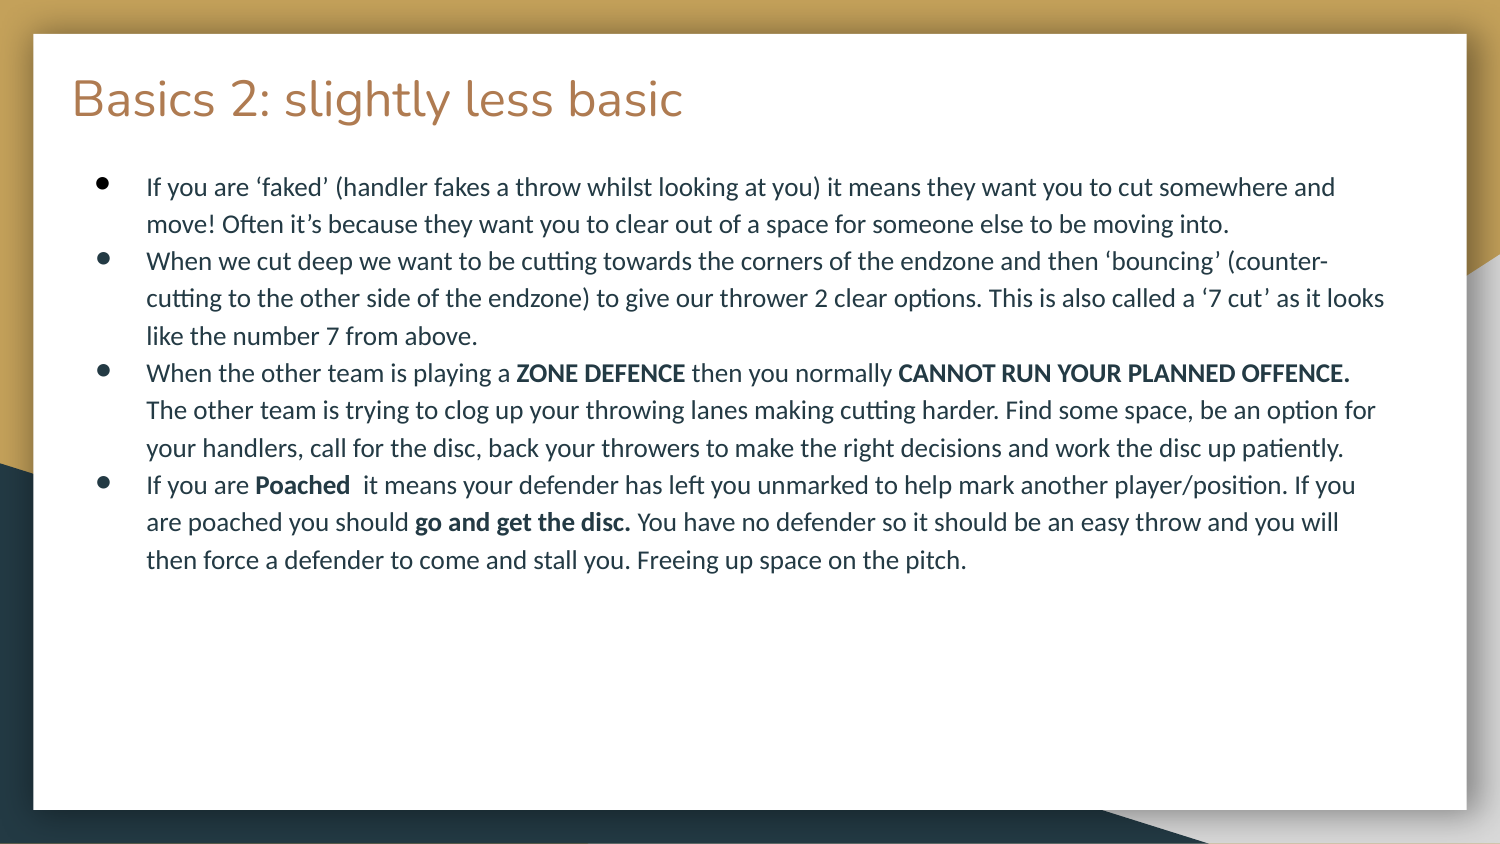

# Basics 2: slightly less basic
If you are ‘faked’ (handler fakes a throw whilst looking at you) it means they want you to cut somewhere and move! Often it’s because they want you to clear out of a space for someone else to be moving into.
When we cut deep we want to be cutting towards the corners of the endzone and then ‘bouncing’ (counter-cutting to the other side of the endzone) to give our thrower 2 clear options. This is also called a ‘7 cut’ as it looks like the number 7 from above.
When the other team is playing a ZONE DEFENCE then you normally CANNOT RUN YOUR PLANNED OFFENCE.  The other team is trying to clog up your throwing lanes making cutting harder. Find some space, be an option for your handlers, call for the disc, back your throwers to make the right decisions and work the disc up patiently.
If you are Poached  it means your defender has left you unmarked to help mark another player/position. If you are poached you should go and get the disc. You have no defender so it should be an easy throw and you will then force a defender to come and stall you. Freeing up space on the pitch.